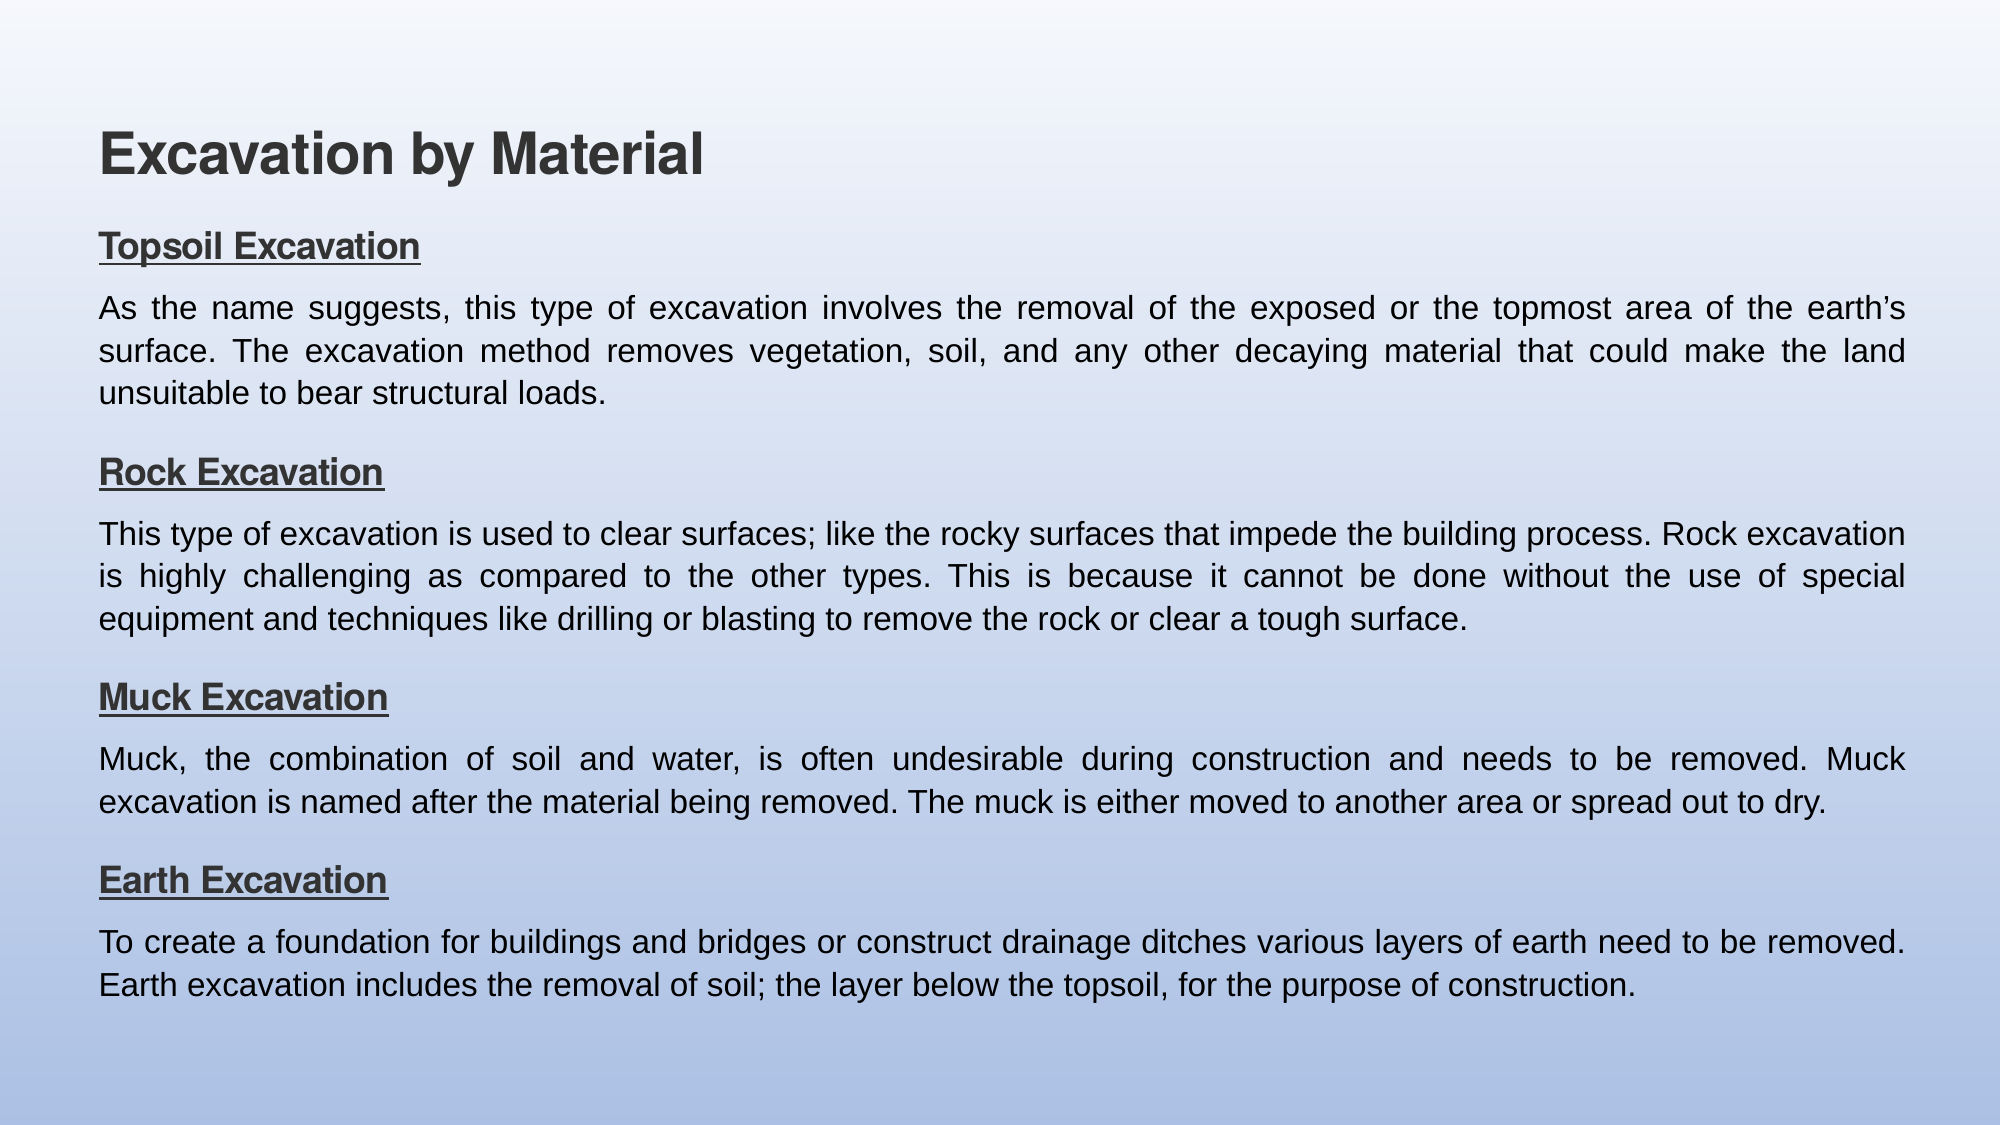

Excavation by Material
Topsoil Excavation
As the name suggests, this type of excavation involves the removal of the exposed or the topmost area of the earth’s surface. The excavation method removes vegetation, soil, and any other decaying material that could make the land unsuitable to bear structural loads.
Rock Excavation
This type of excavation is used to clear surfaces; like the rocky surfaces that impede the building process. Rock excavation is highly challenging as compared to the other types. This is because it cannot be done without the use of special equipment and techniques like drilling or blasting to remove the rock or clear a tough surface.
Muck Excavation
Muck, the combination of soil and water, is often undesirable during construction and needs to be removed. Muck excavation is named after the material being removed. The muck is either moved to another area or spread out to dry.
Earth Excavation
To create a foundation for buildings and bridges or construct drainage ditches various layers of earth need to be removed. Earth excavation includes the removal of soil; the layer below the topsoil, for the purpose of construction.